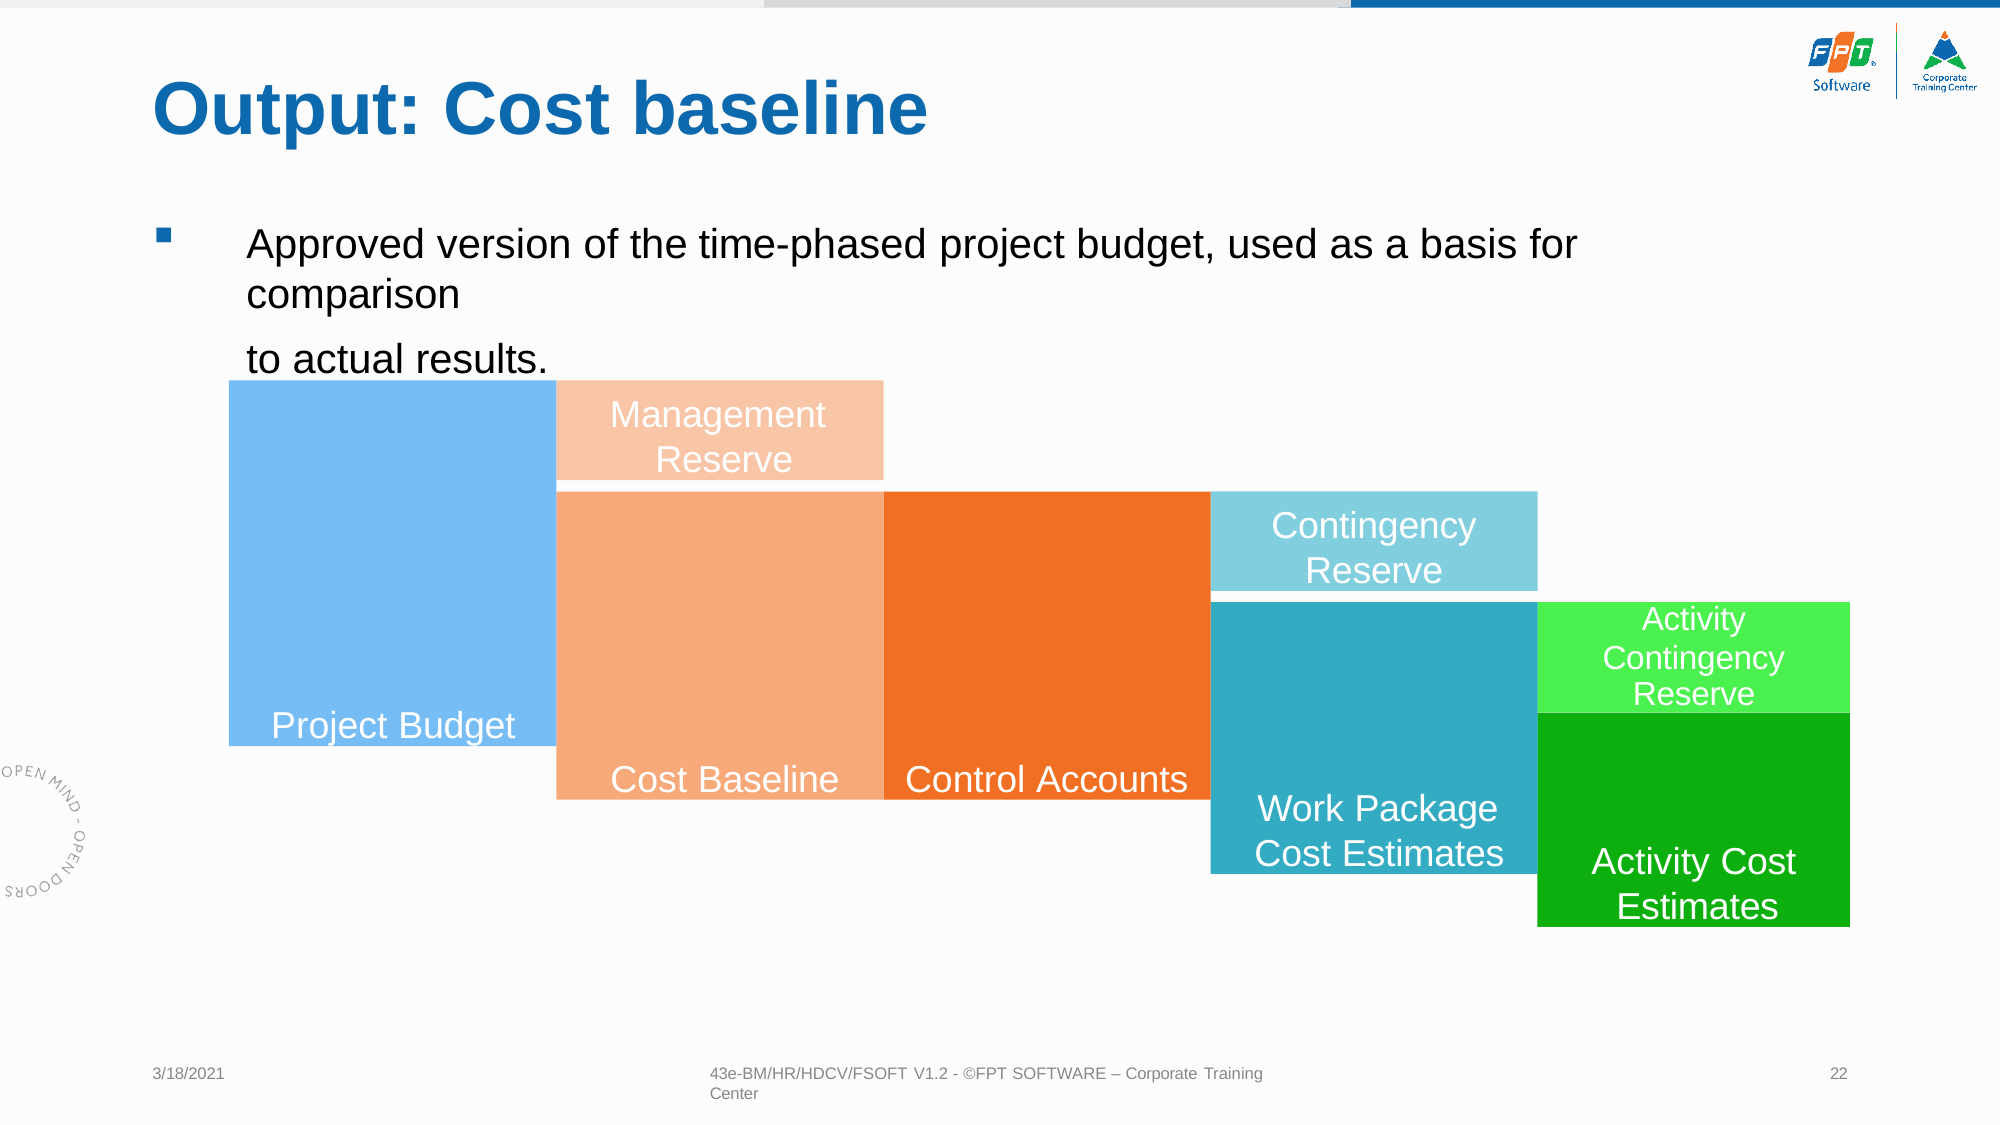

# Output: Cost baseline
Approved version of the time-phased project budget, used as a basis for comparison
to actual results.

Project Budget
Management Reserve

Cost Baseline

Control Accounts
Contingency
Reserve

Work Package
Cost Estimates
Activity
Contingency
Reserve

Activity Cost Estimates
3/18/2021
43e-BM/HR/HDCV/FSOFT V1.2 - ©FPT SOFTWARE – Corporate Training Center
22